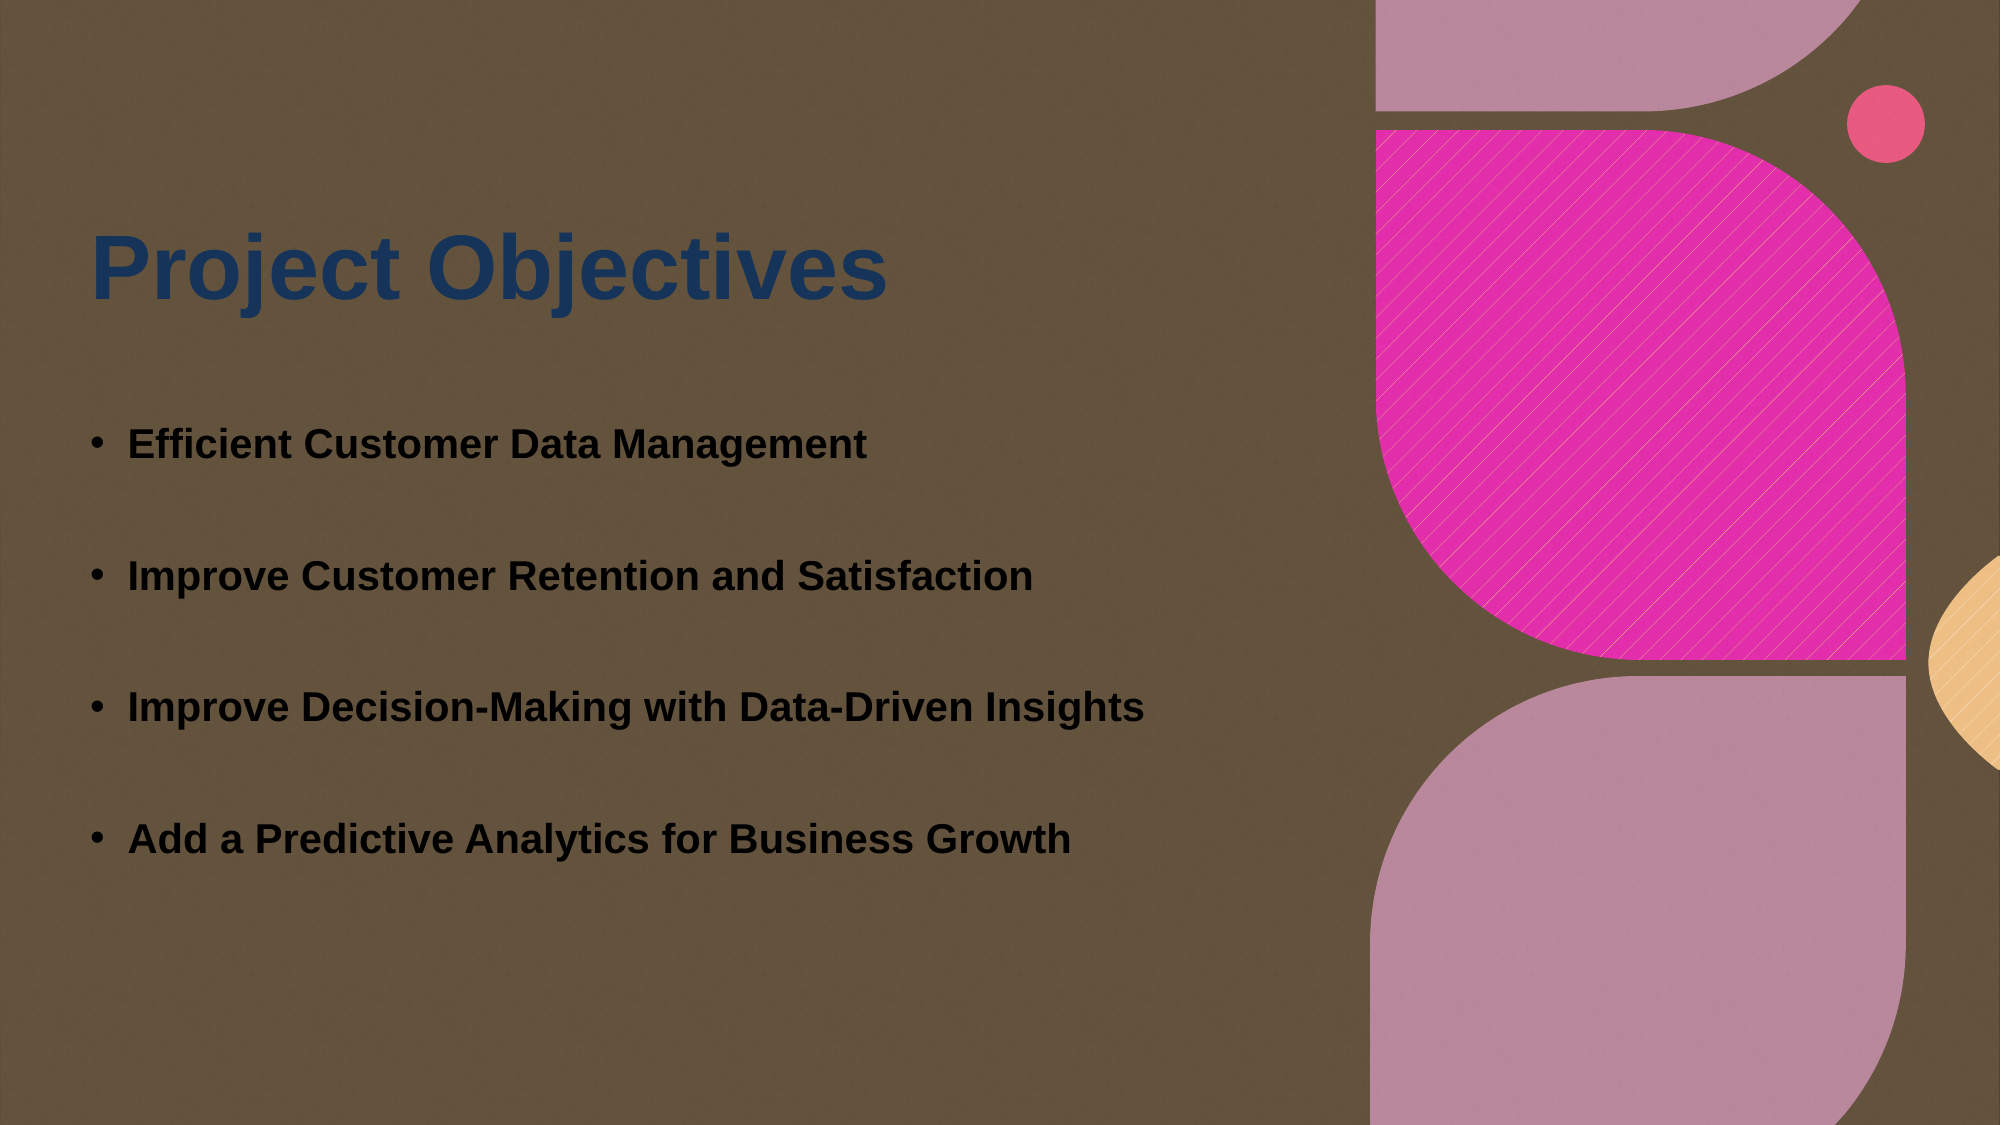

# Project Objectives

Efficient Customer Data Management

Improve Customer Retention and Satisfaction

Improve Decision-Making with Data-Driven Insights

Add a Predictive Analytics for Business Growth